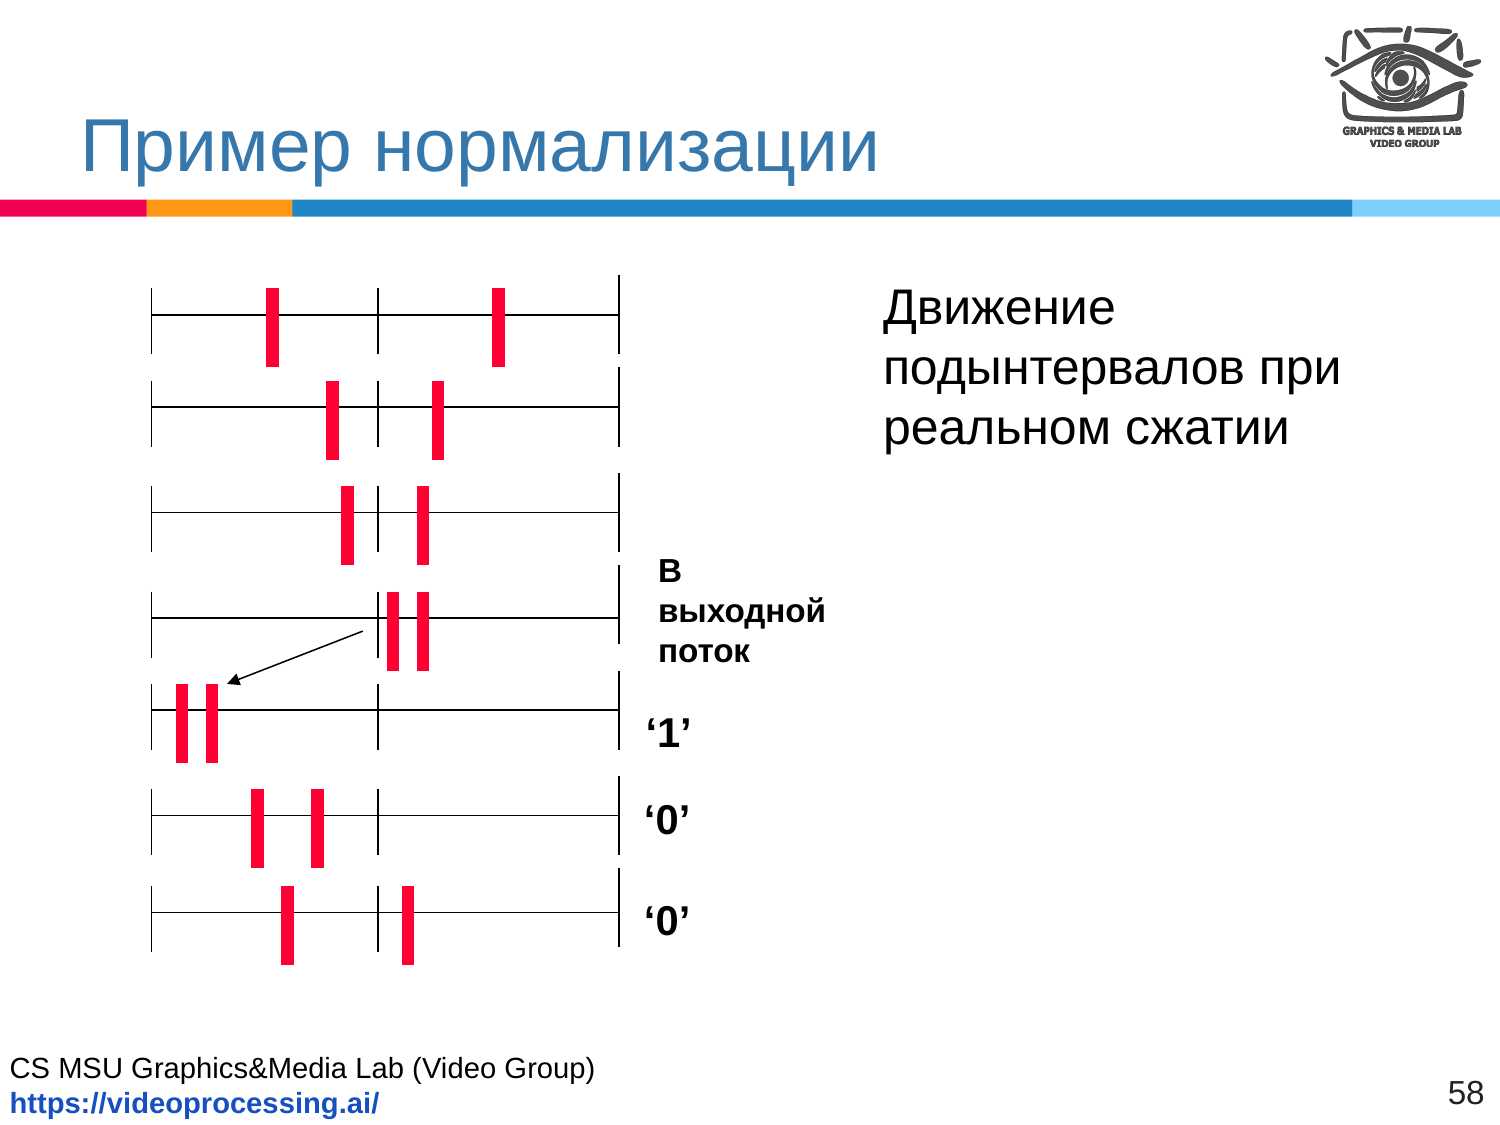

# Пример нормализации
Движение подынтервалов при реальном сжатии
В выходной поток

‘1’
‘0’
‘0’

58